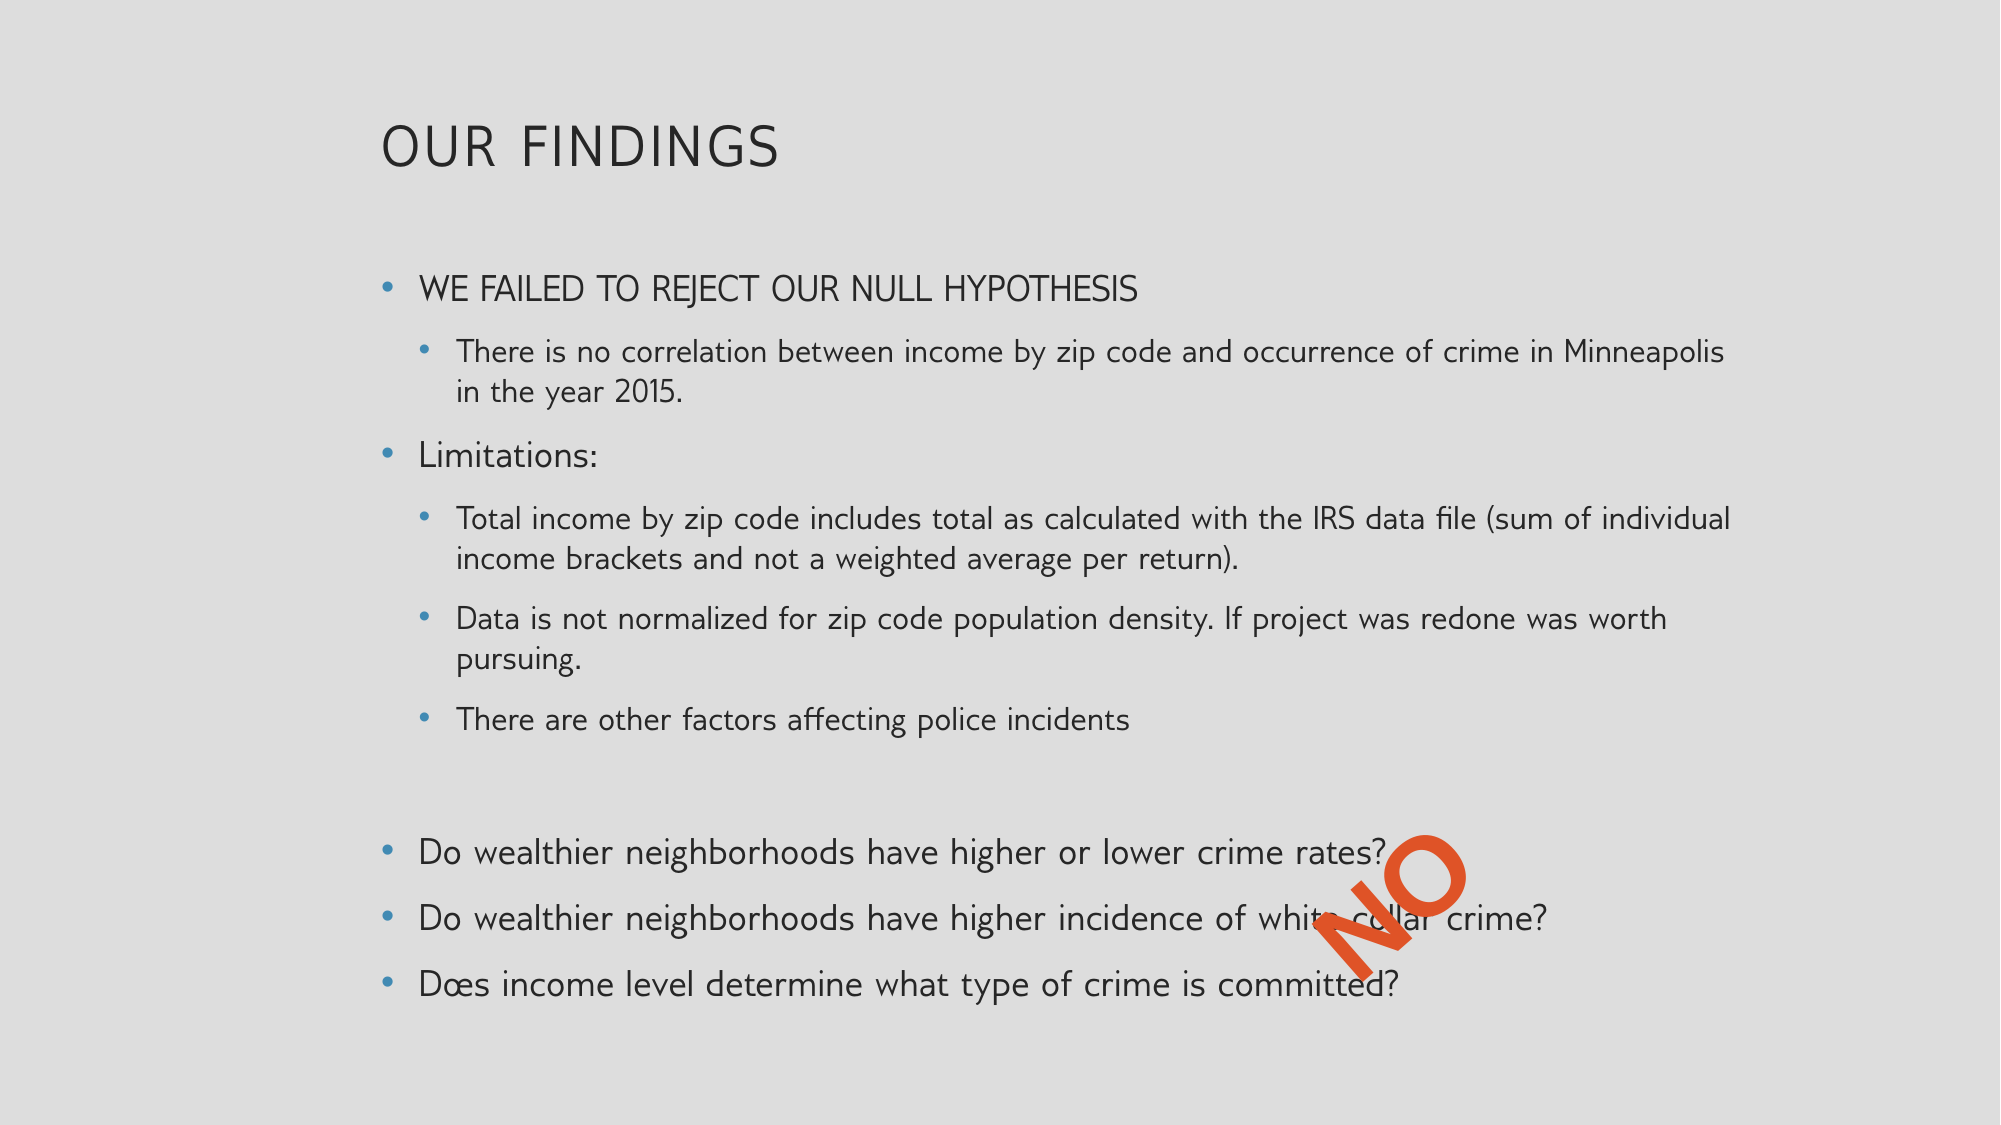

# OUR FINDINGS
WE FAILED TO REJECT OUR NULL HYPOTHESIS
There is no correlation between income by zip code and occurrence of crime in Minneapolis in the year 2015.
Limitations:
Total income by zip code includes total as calculated with the IRS data file (sum of individual income brackets and not a weighted average per return).
Data is not normalized for zip code population density. If project was redone was worth pursuing.
There are other factors affecting police incidents

Do wealthier neighborhoods have higher or lower crime rates?
Do wealthier neighborhoods have higher incidence of white collar crime?
Does income level determine what type of crime is committed?

NO